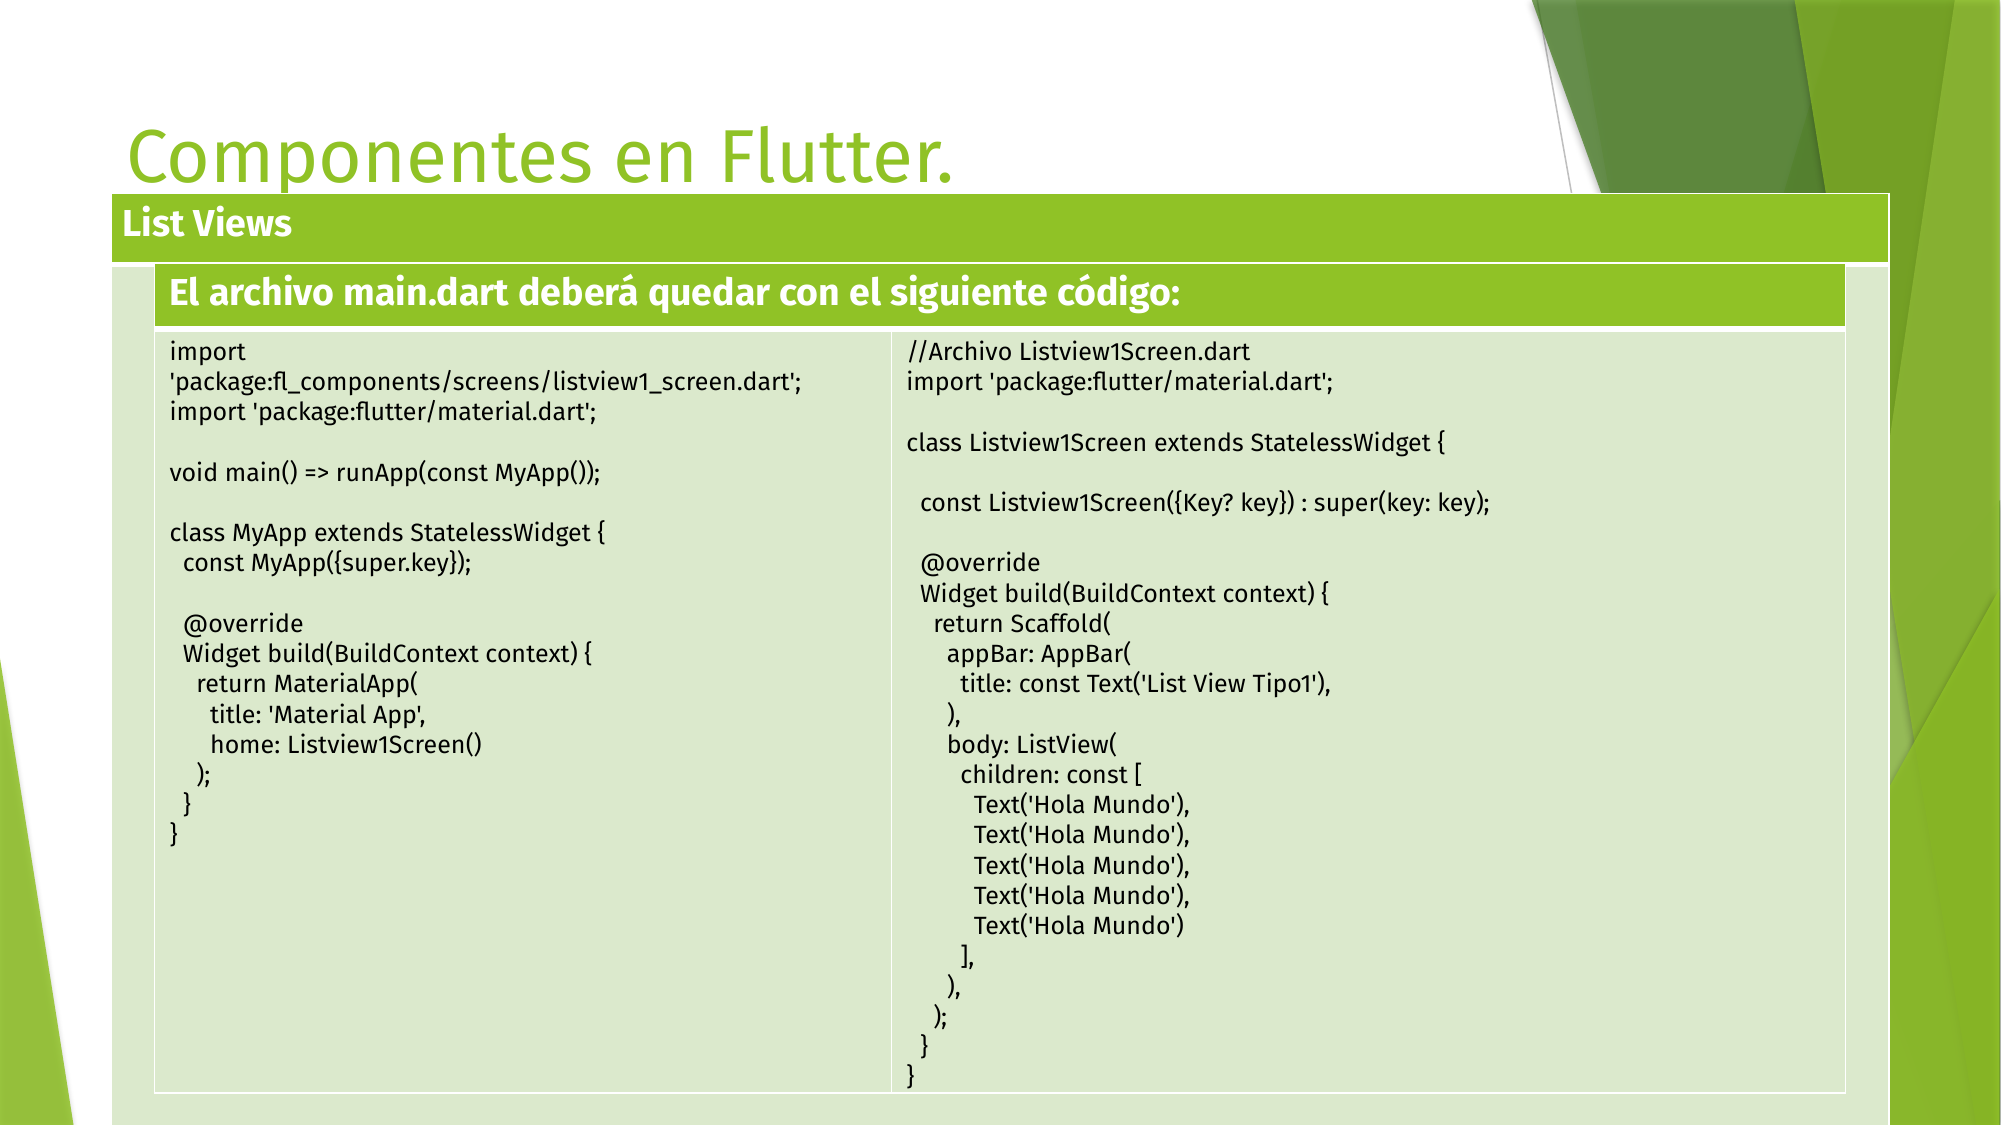

# Componentes en Flutter.
| List Views |
| --- |
|  |
| El archivo main.dart deberá quedar con el siguiente código: |  |
| --- | --- |
| import 'package:fl\_components/screens/listview1\_screen.dart'; import 'package:flutter/material.dart'; void main() => runApp(const MyApp()); class MyApp extends StatelessWidget { const MyApp({super.key}); @override Widget build(BuildContext context) { return MaterialApp( title: 'Material App', home: Listview1Screen() ); } } | //Archivo Listview1Screen.dart import 'package:flutter/material.dart'; class Listview1Screen extends StatelessWidget { const Listview1Screen({Key? key}) : super(key: key); @override Widget build(BuildContext context) { return Scaffold( appBar: AppBar( title: const Text('List View Tipo1'), ), body: ListView( children: const [ Text('Hola Mundo'), Text('Hola Mundo'), Text('Hola Mundo'), Text('Hola Mundo'), Text('Hola Mundo') ], ), ); } } |